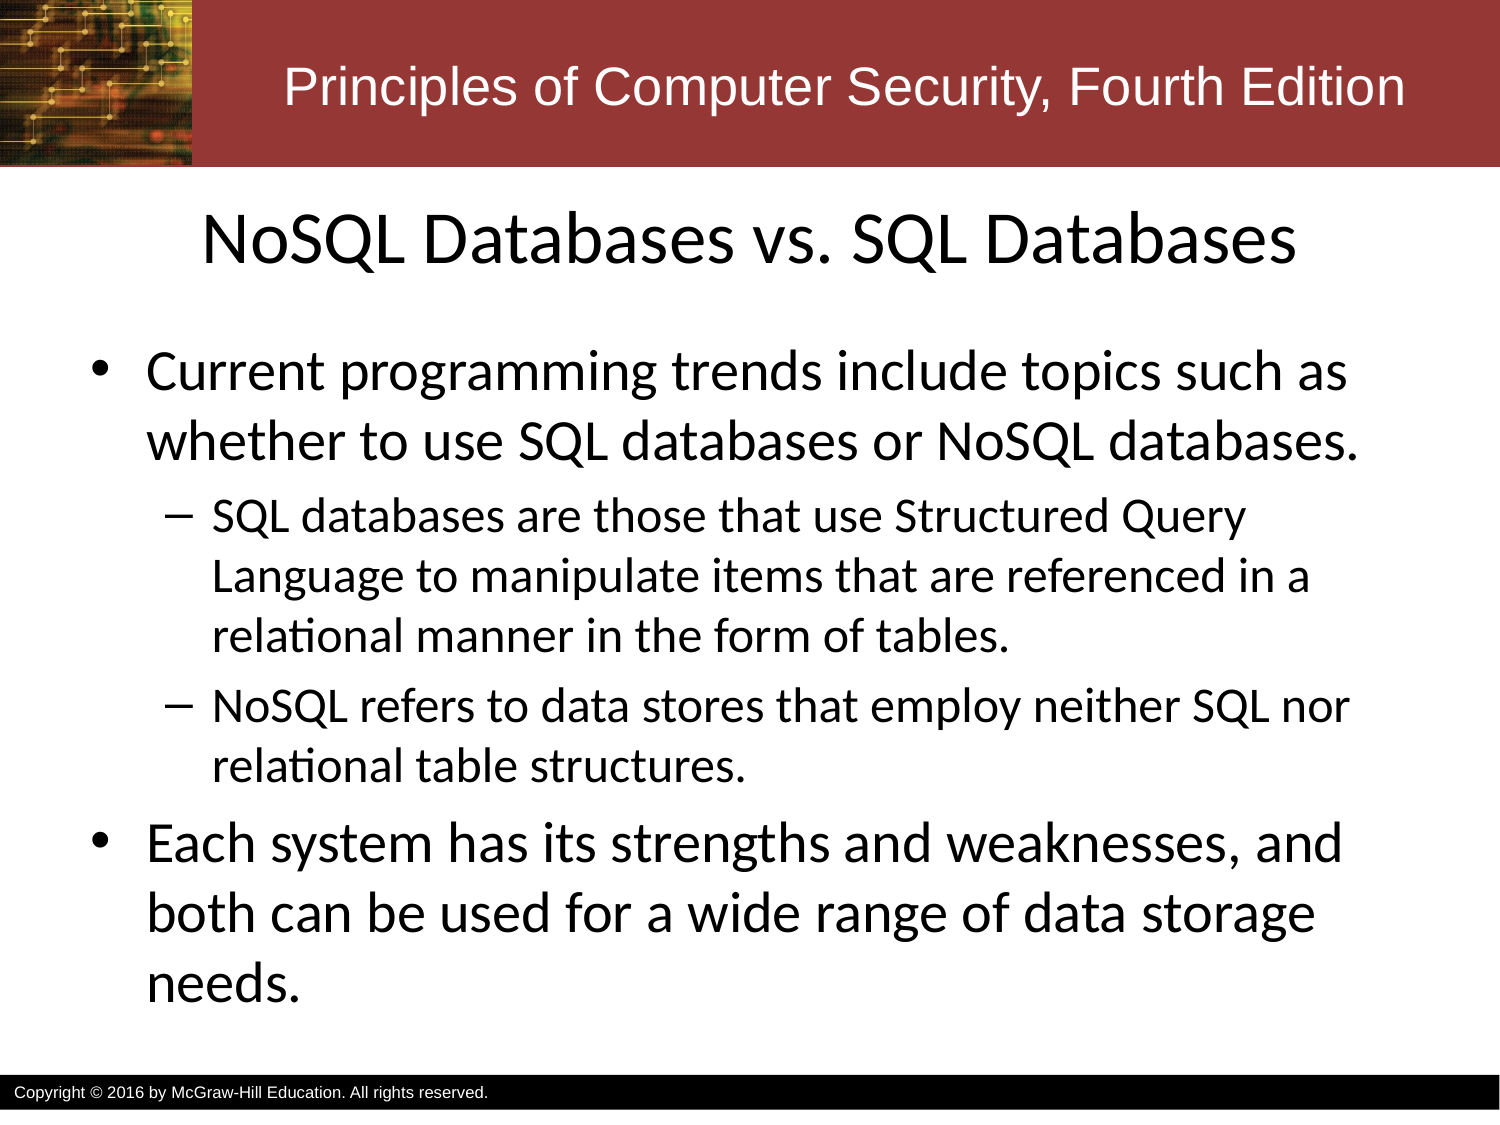

# NoSQL Databases vs. SQL Databases
Current programming trends include topics such as whether to use SQL databases or NoSQL databases.
SQL databases are those that use Structured Query Language to manipulate items that are referenced in a relational manner in the form of tables.
NoSQL refers to data stores that employ neither SQL nor relational table structures.
Each system has its strengths and weaknesses, and both can be used for a wide range of data storage needs.